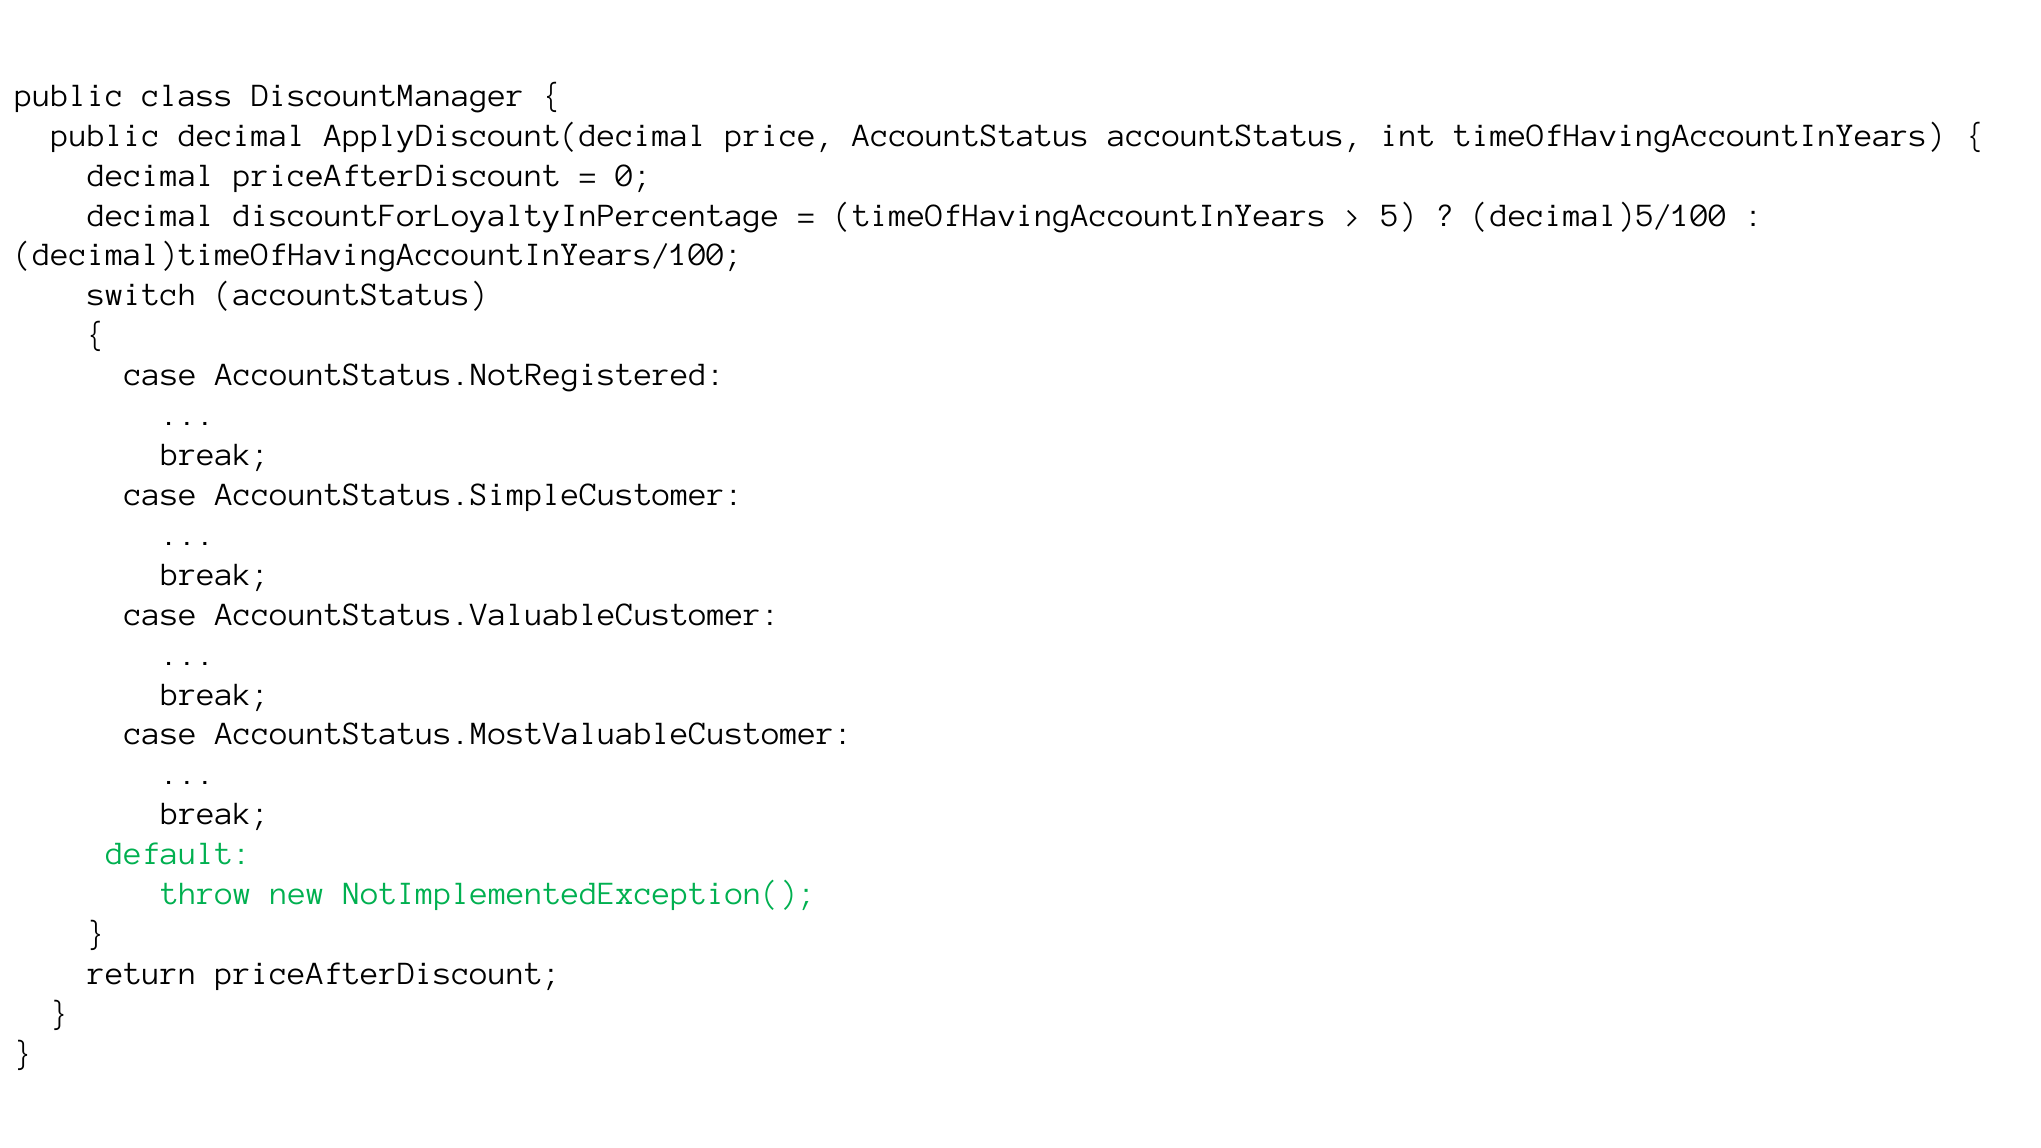

public class DiscountManager {
  public decimal ApplyDiscount(decimal price, AccountStatus accountStatus, int timeOfHavingAccountInYears) {
    decimal priceAfterDiscount = 0;
    decimal discountForLoyaltyInPercentage = (timeOfHavingAccountInYears > 5) ? (decimal)5/100 : (decimal)timeOfHavingAccountInYears/100;
    switch (accountStatus)
    {
      case AccountStatus.NotRegistered:
        ...
        break;
      case AccountStatus.SimpleCustomer:
        ...
        break;
      case AccountStatus.ValuableCustomer:
        ...
        break;
      case AccountStatus.MostValuableCustomer:
        ...
        break;
     default:
        throw new NotImplementedException();
    }
    return priceAfterDiscount;
  }
}